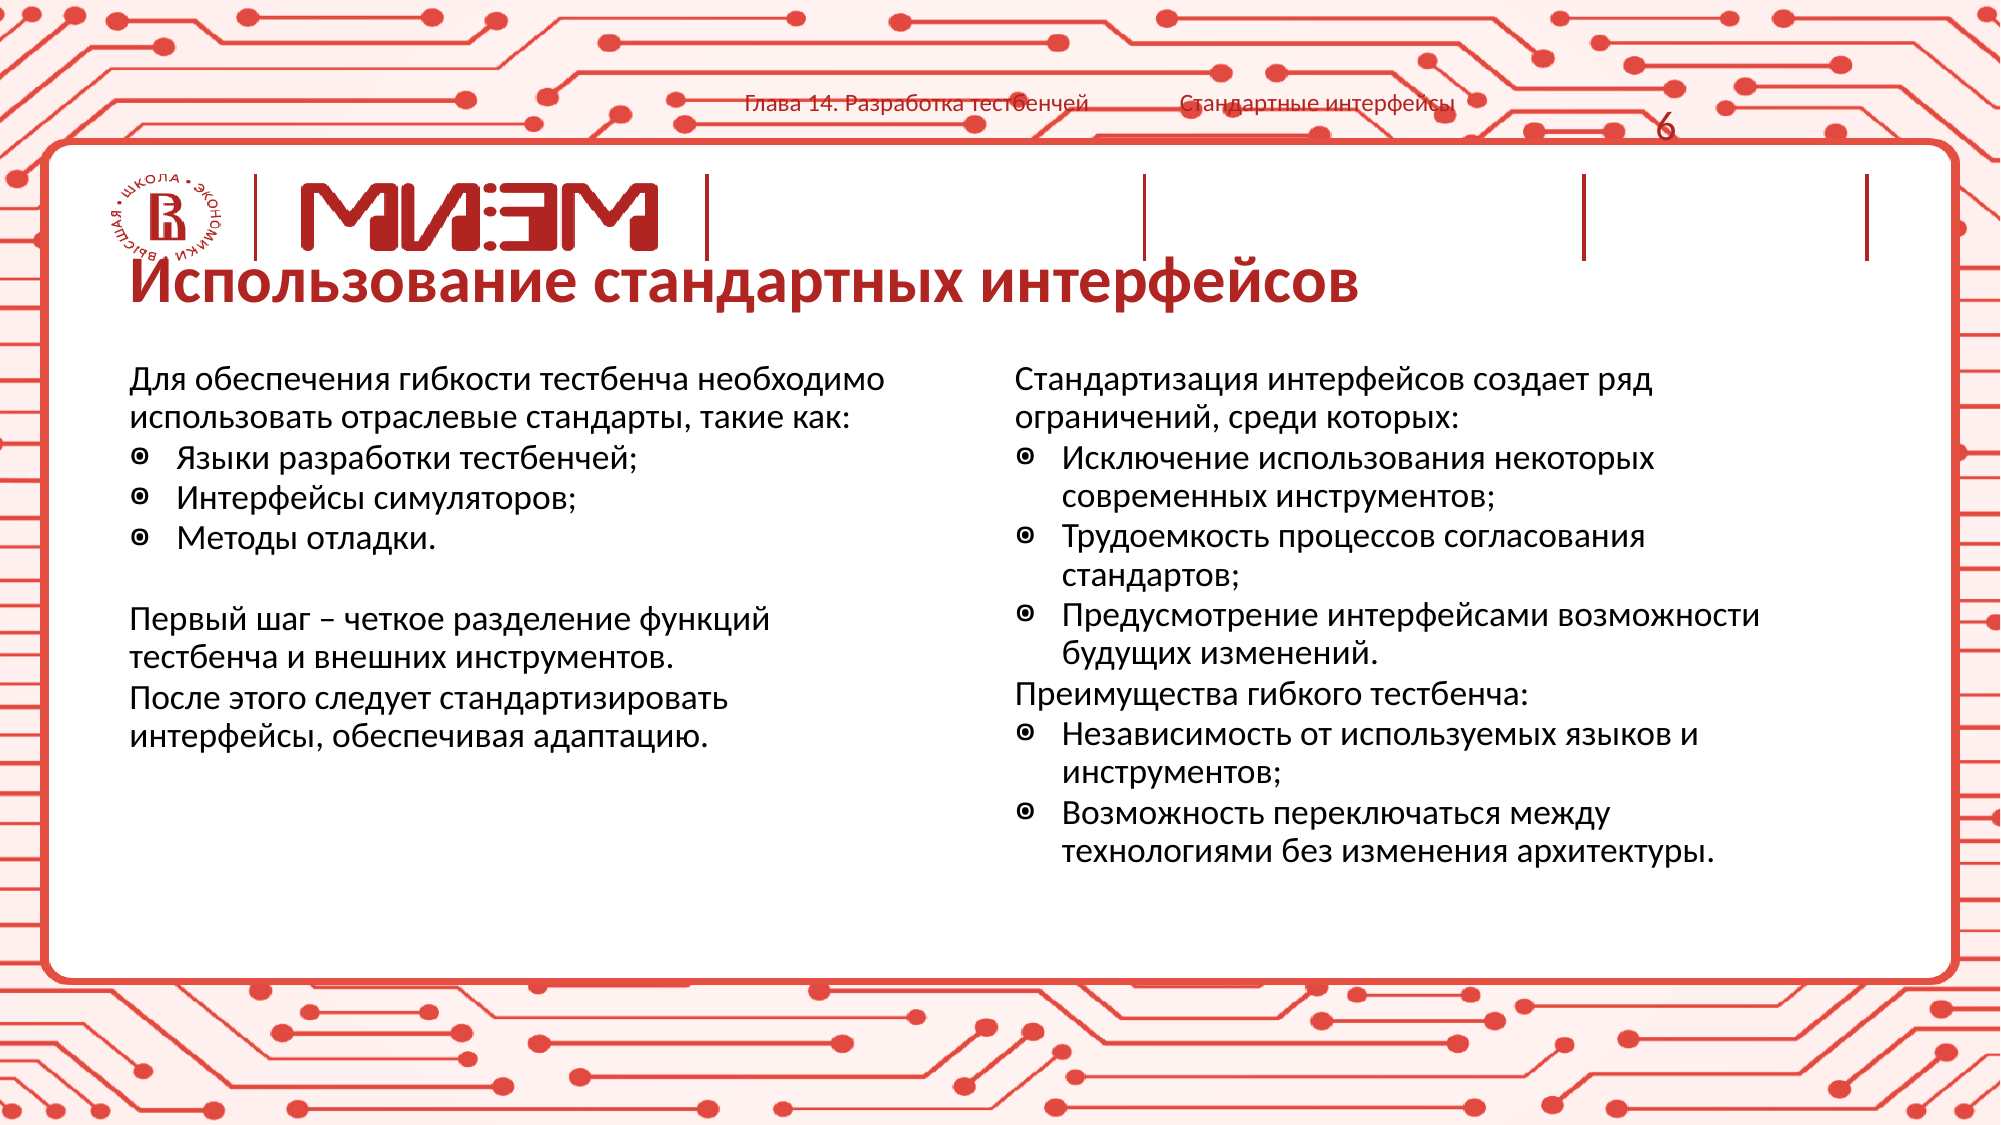

Глава 14. Разработка тестбенчей
Стандартные интерфейсы
6
# Использование стандартных интерфейсов
Стандартизация интерфейсов создает ряд ограничений, среди которых:
Исключение использования некоторых современных инструментов;
Трудоемкость процессов согласования стандартов;
Предусмотрение интерфейсами возможности будущих изменений.
Преимущества гибкого тестбенча:
Независимость от используемых языков и инструментов;
Возможность переключаться между технологиями без изменения архитектуры.
Для обеспечения гибкости тестбенча необходимо использовать отраслевые стандарты, такие как:
Языки разработки тестбенчей;
Интерфейсы симуляторов;
Методы отладки.

Первый шаг – четкое разделение функций тестбенча и внешних инструментов.
После этого следует стандартизировать интерфейсы, обеспечивая адаптацию.